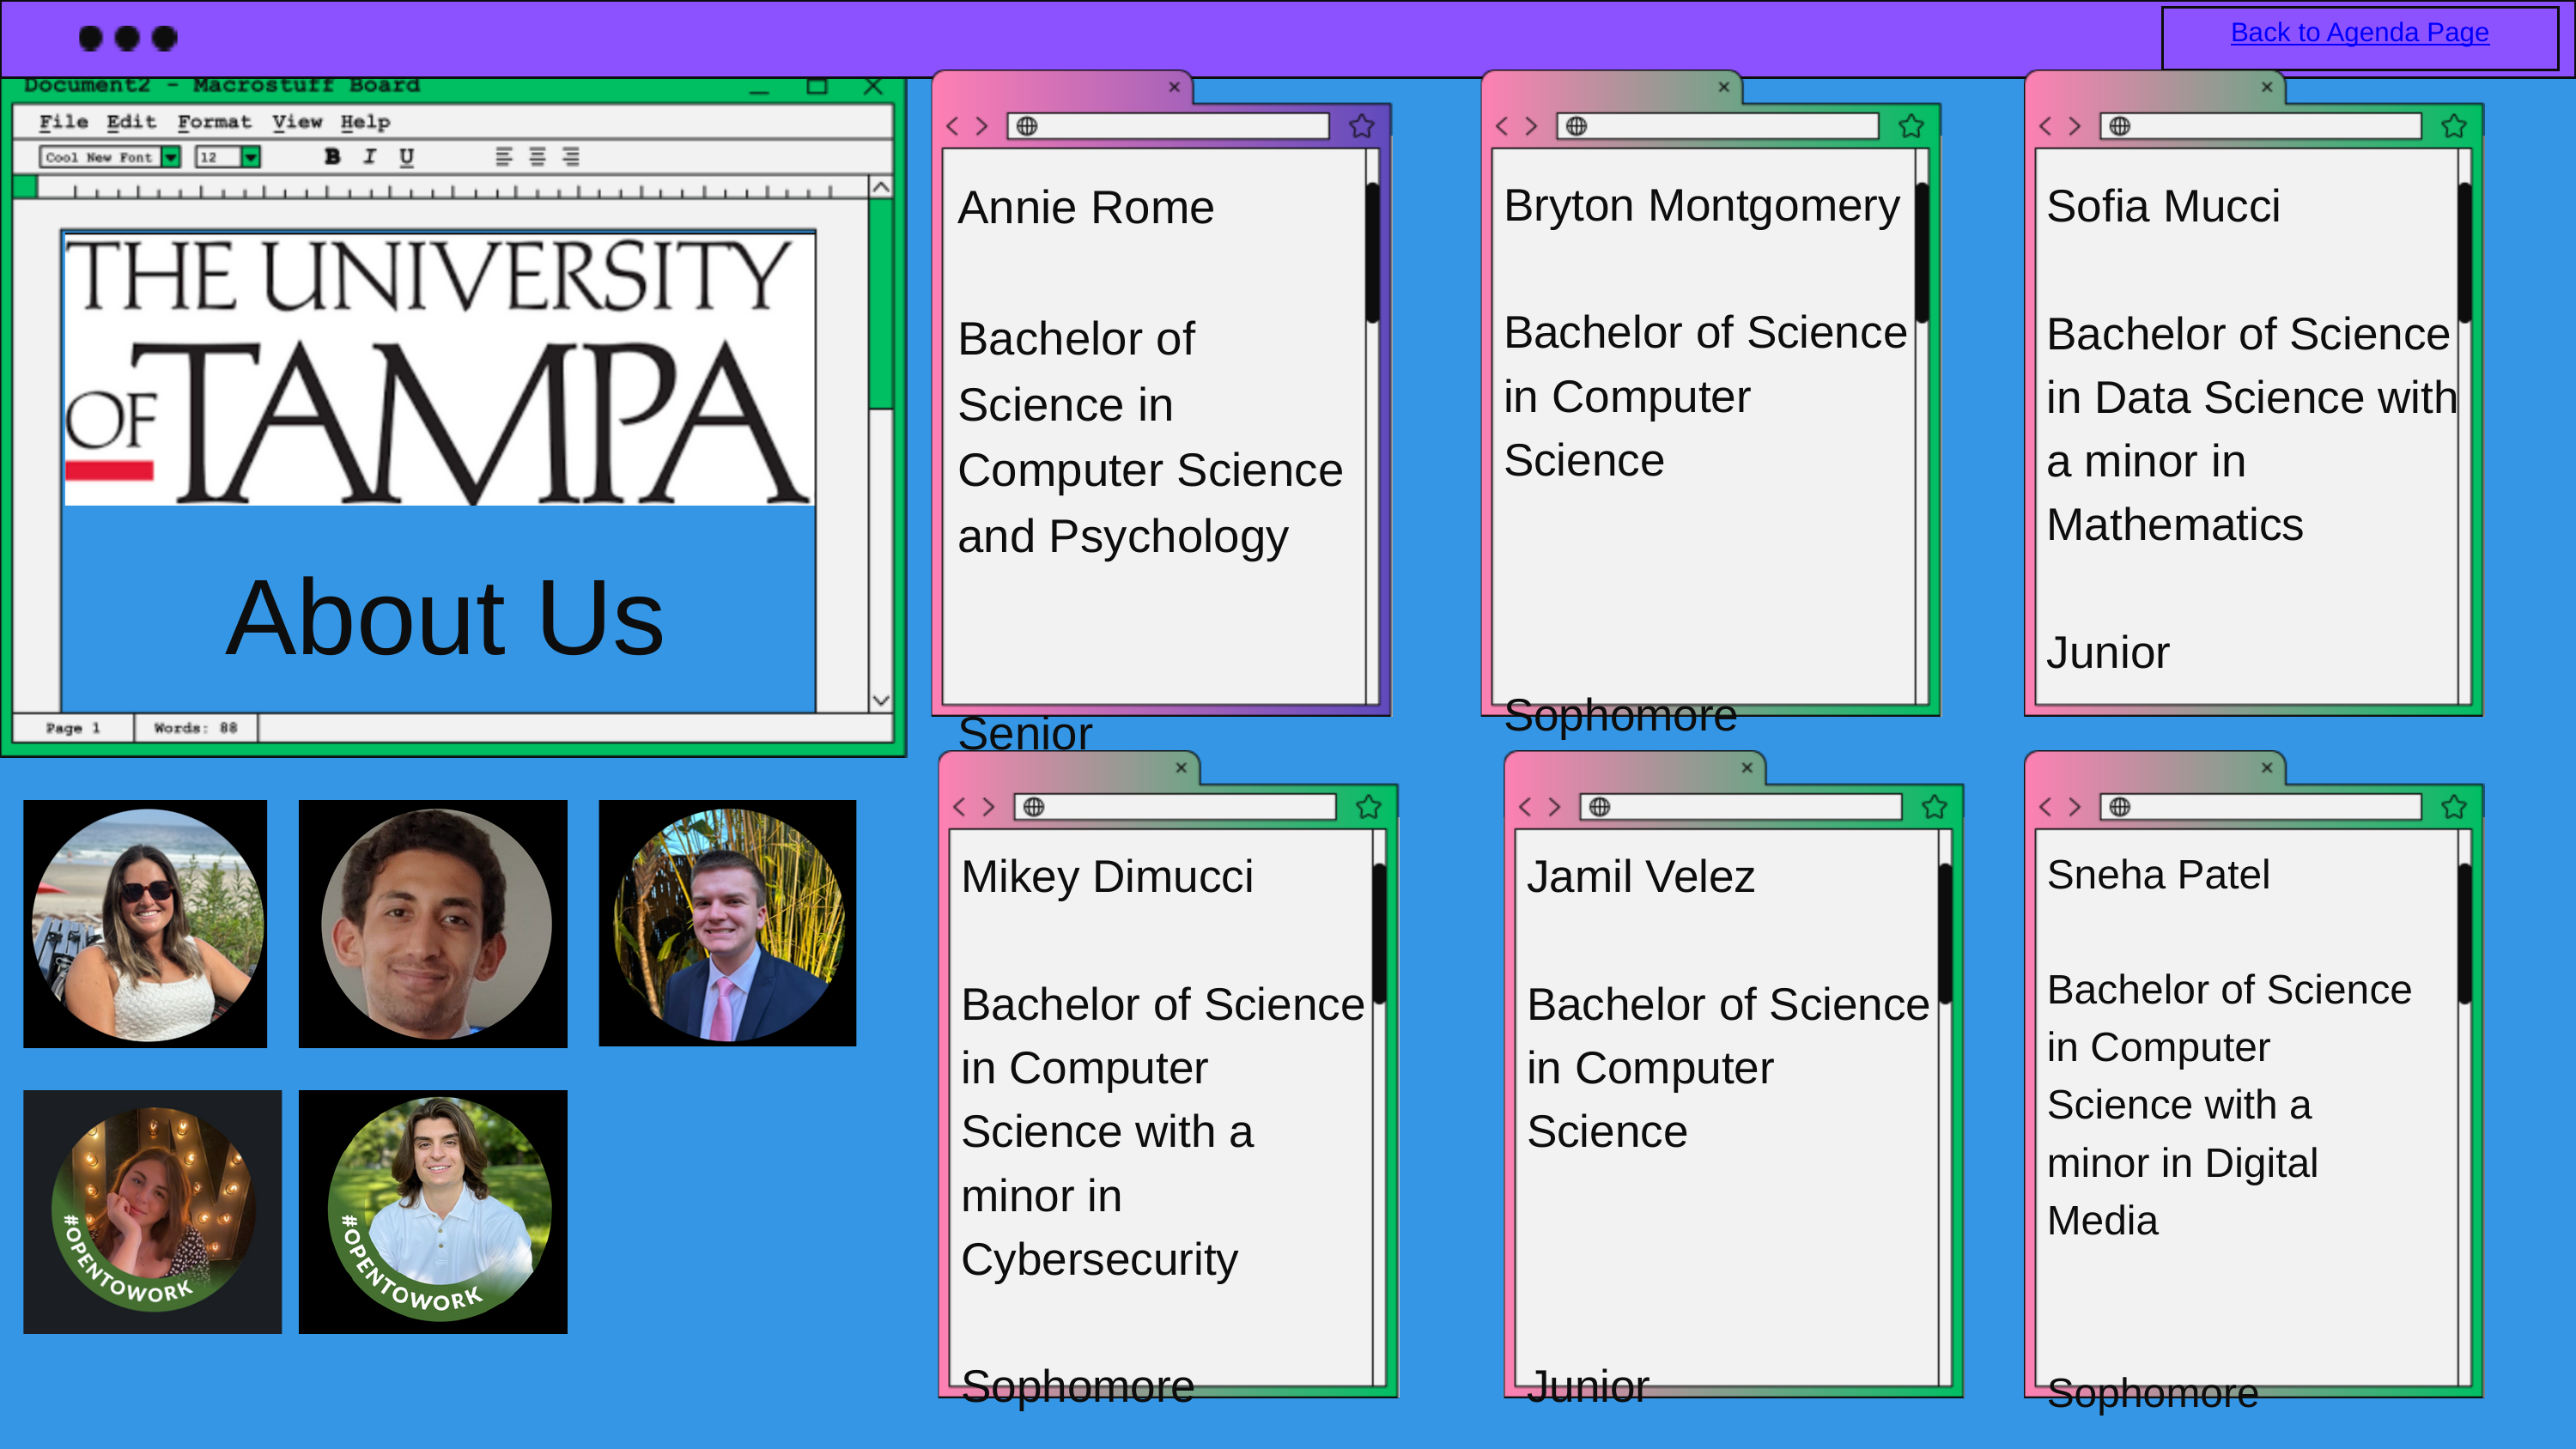

Back to Agenda Page

Annie Rome

Bachelor of Science in Computer Science and Psychology

Senior

Bryton Montgomery

Bachelor of Science in Computer Science

Sophomore

Sofia Mucci

Bachelor of Science in Data Science with a minor in Mathematics

Junior

About Us

Mikey Dimucci

Bachelor of Science in Computer Science with a minor in Cybersecurity

Sophomore

Jamil Velez

Bachelor of Science in Computer Science

Junior

Sneha Patel

Bachelor of Science in Computer Science with a minor in Digital Media

Sophomore